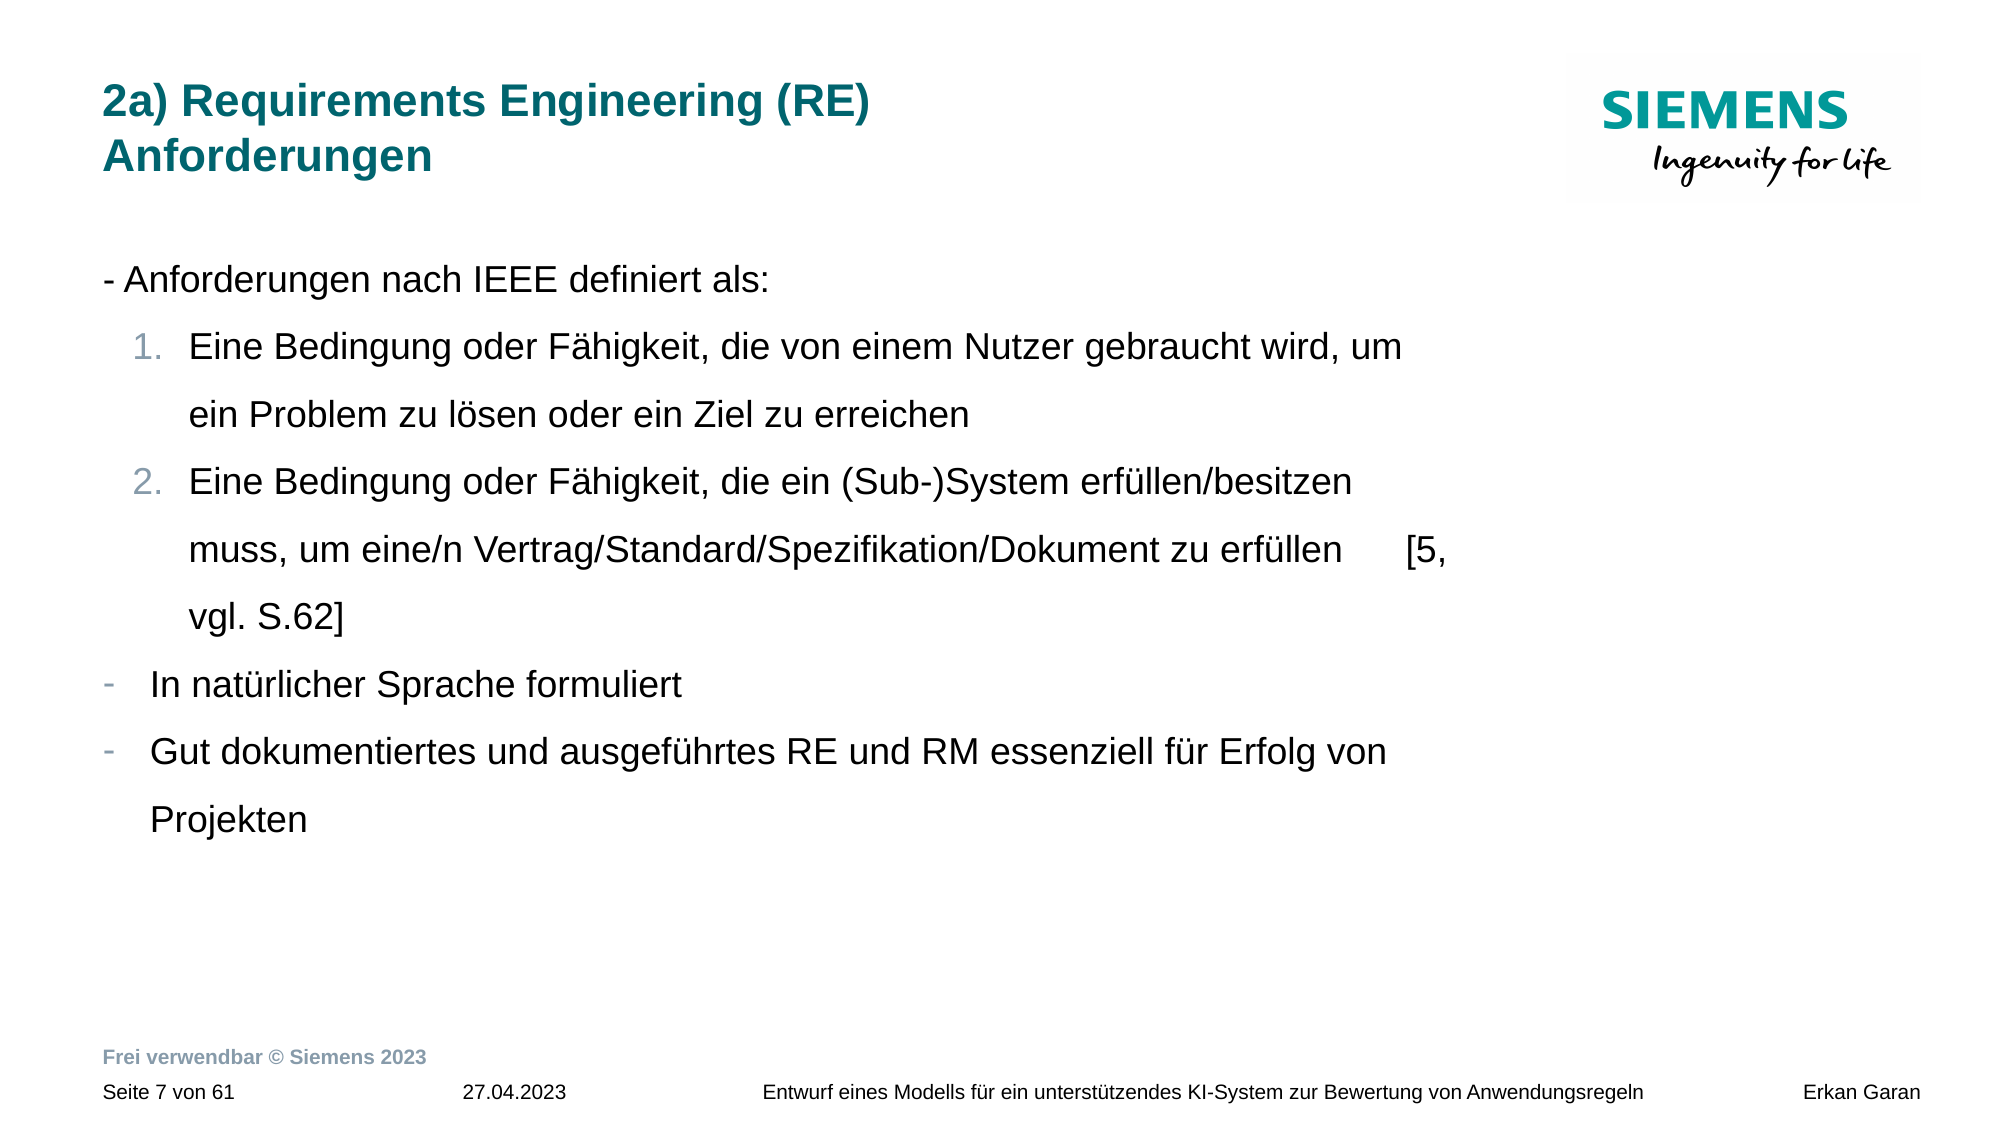

# 2a) Requirements Engineering (RE) Anforderungen
- Anforderungen nach IEEE definiert als:
Eine Bedingung oder Fähigkeit, die von einem Nutzer gebraucht wird, um ein Problem zu lösen oder ein Ziel zu erreichen
Eine Bedingung oder Fähigkeit, die ein (Sub-)System erfüllen/besitzen muss, um eine/n Vertrag/Standard/Spezifikation/Dokument zu erfüllen      [5, vgl. S.62]
In natürlicher Sprache formuliert
Gut dokumentiertes und ausgeführtes RE und RM essenziell für Erfolg von Projekten